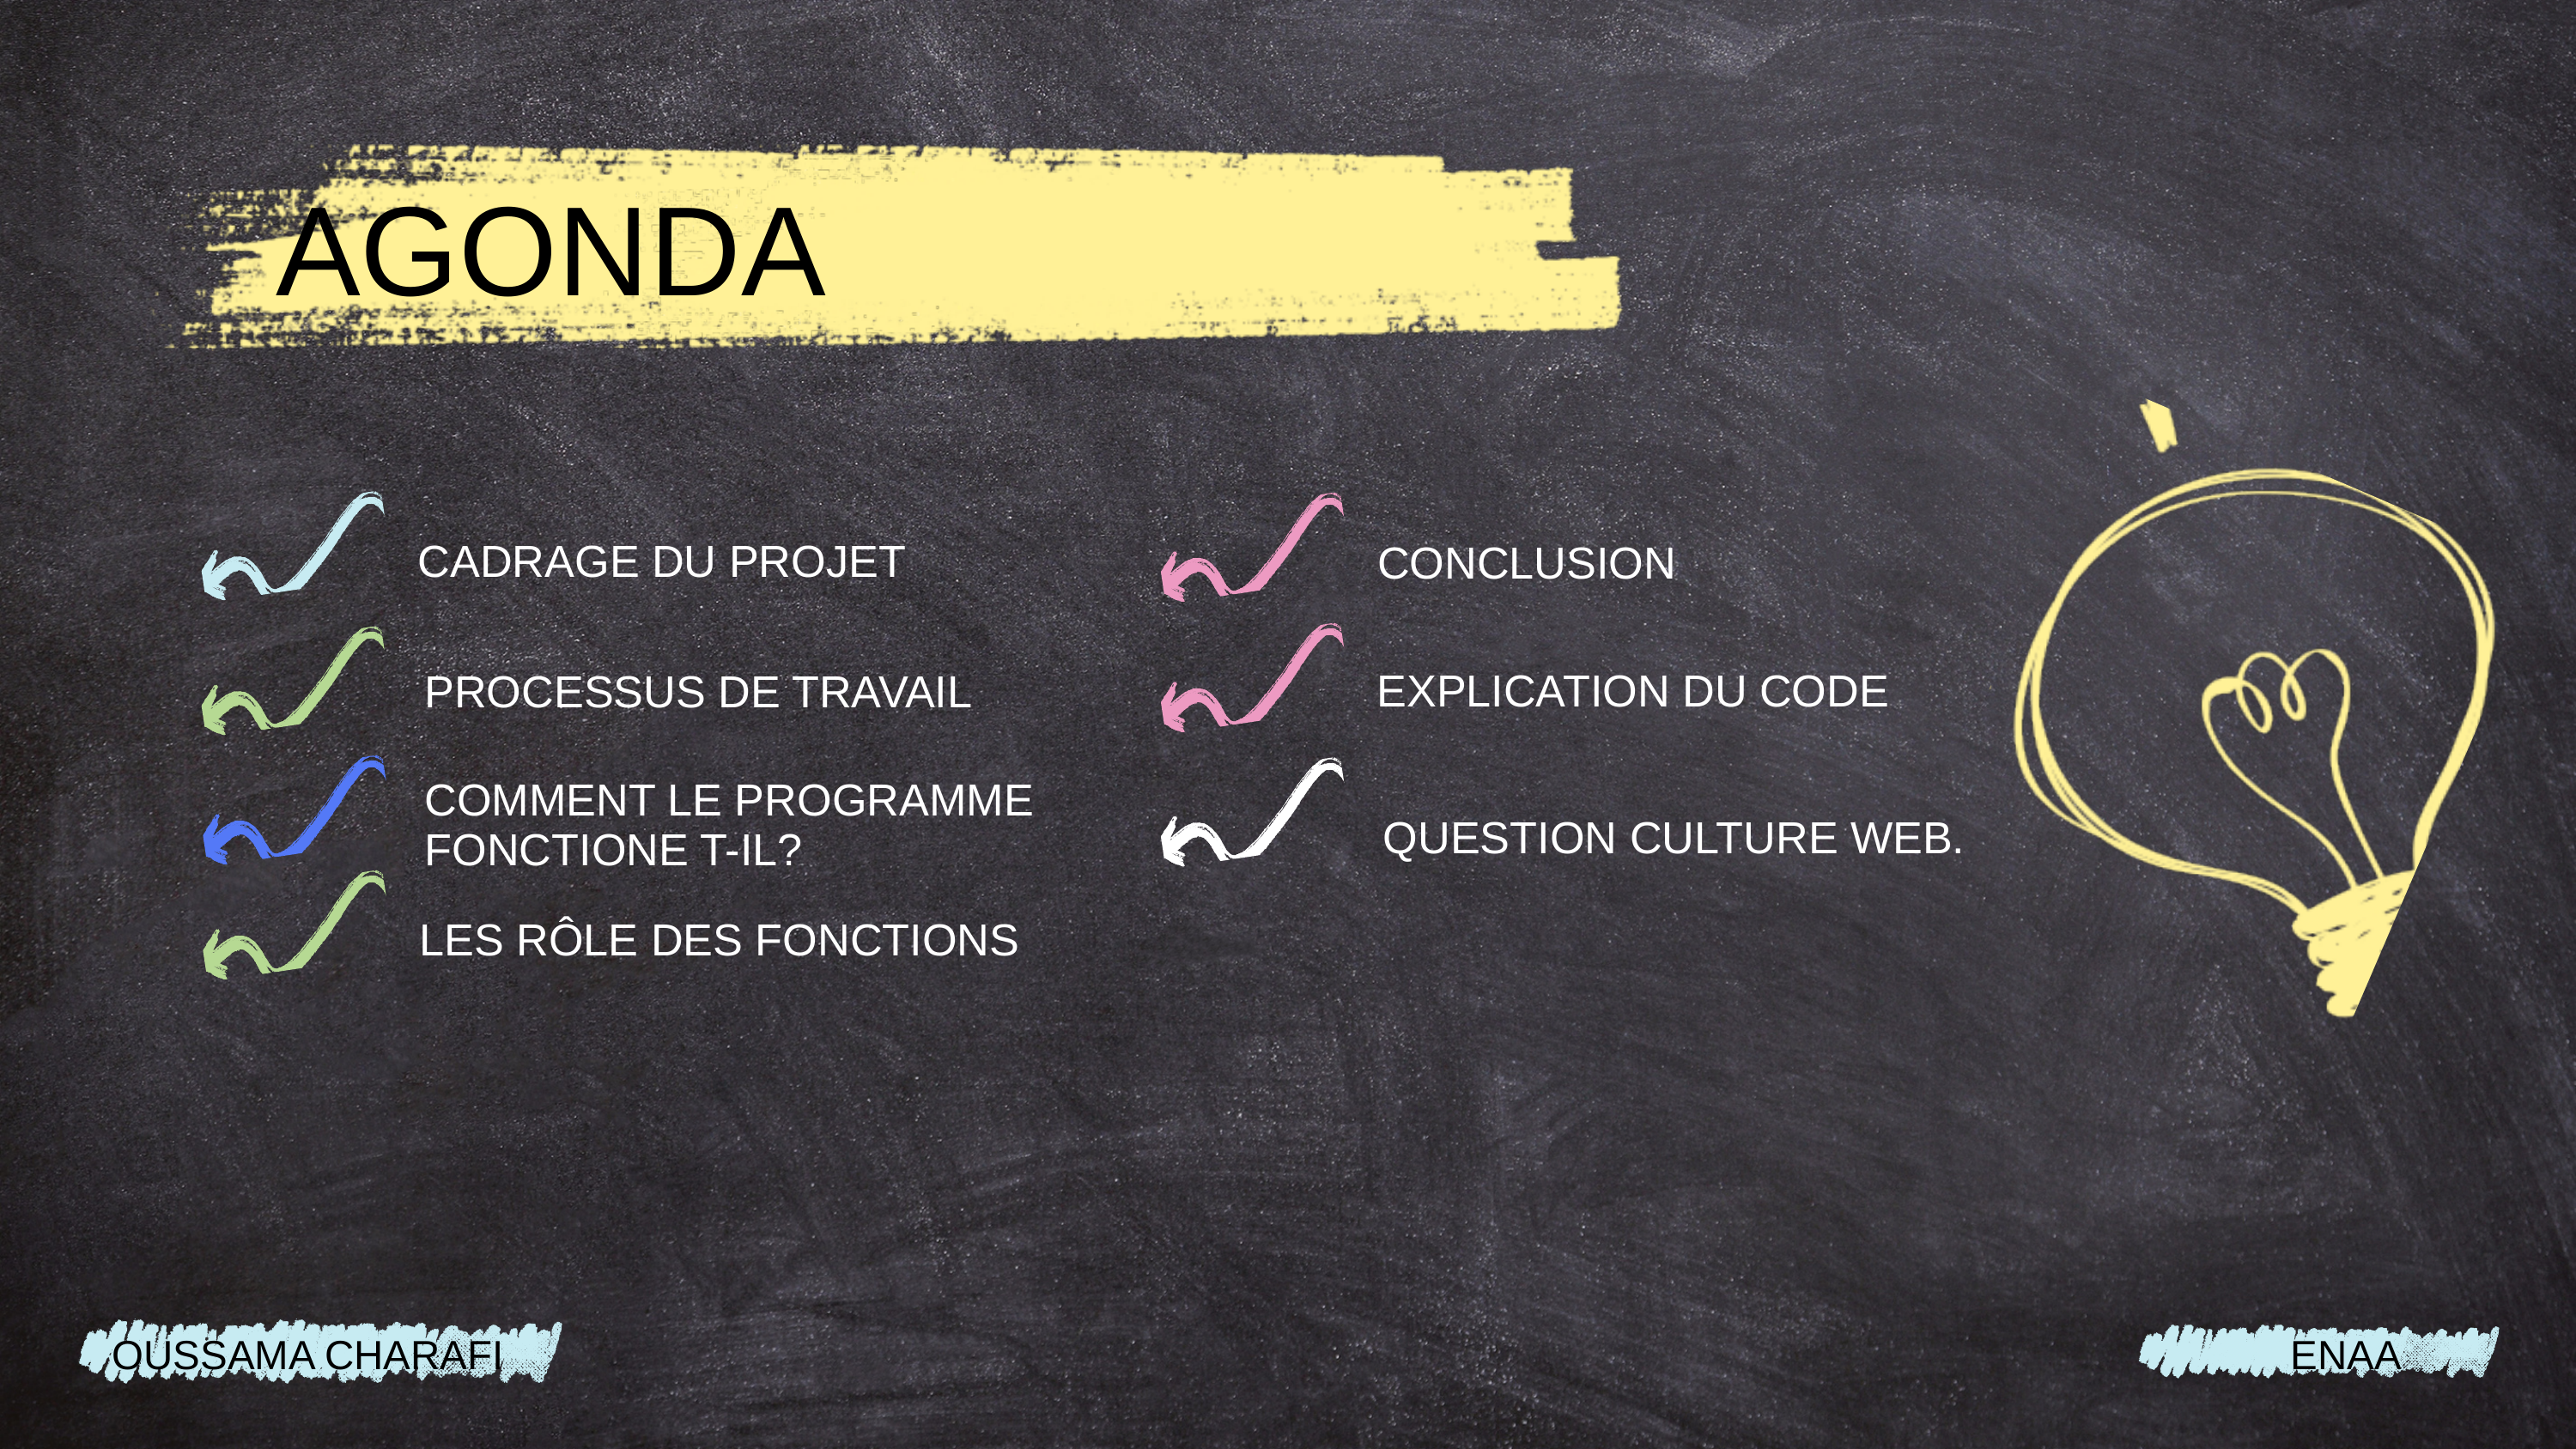

AGONDA

CADRAGE DU PROJET
CONCLUSION

EXPLICATION DU CODE
PROCESSUS DE TRAVAIL

COMMENT LE PROGRAMME FONCTIONE T-IL?
 QUESTION CULTURE WEB.

LES RÔLE DES FONCTIONS

OUSSAMA CHARAFI
ENAA